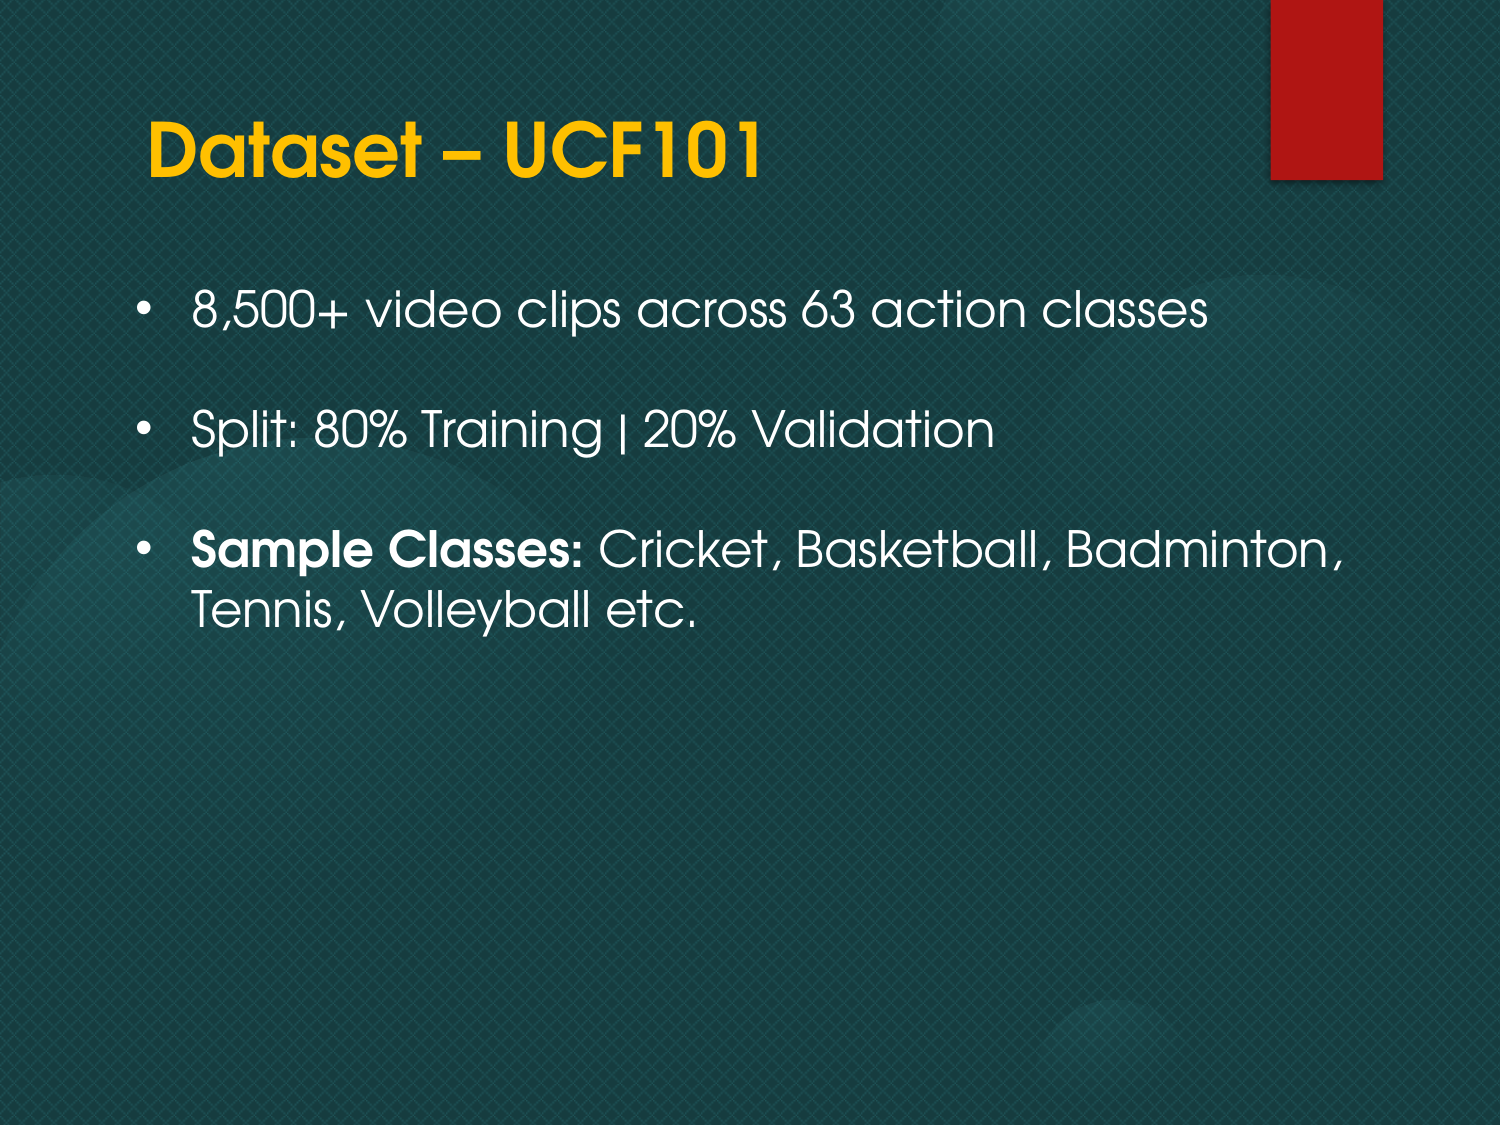

Dataset – UCF101

8,500+ video clips across 63 action classes

Split: 80% Training | 20% Validation
Sample Classes: Cricket, Basketball, Badminton, Tennis, Volleyball etc.